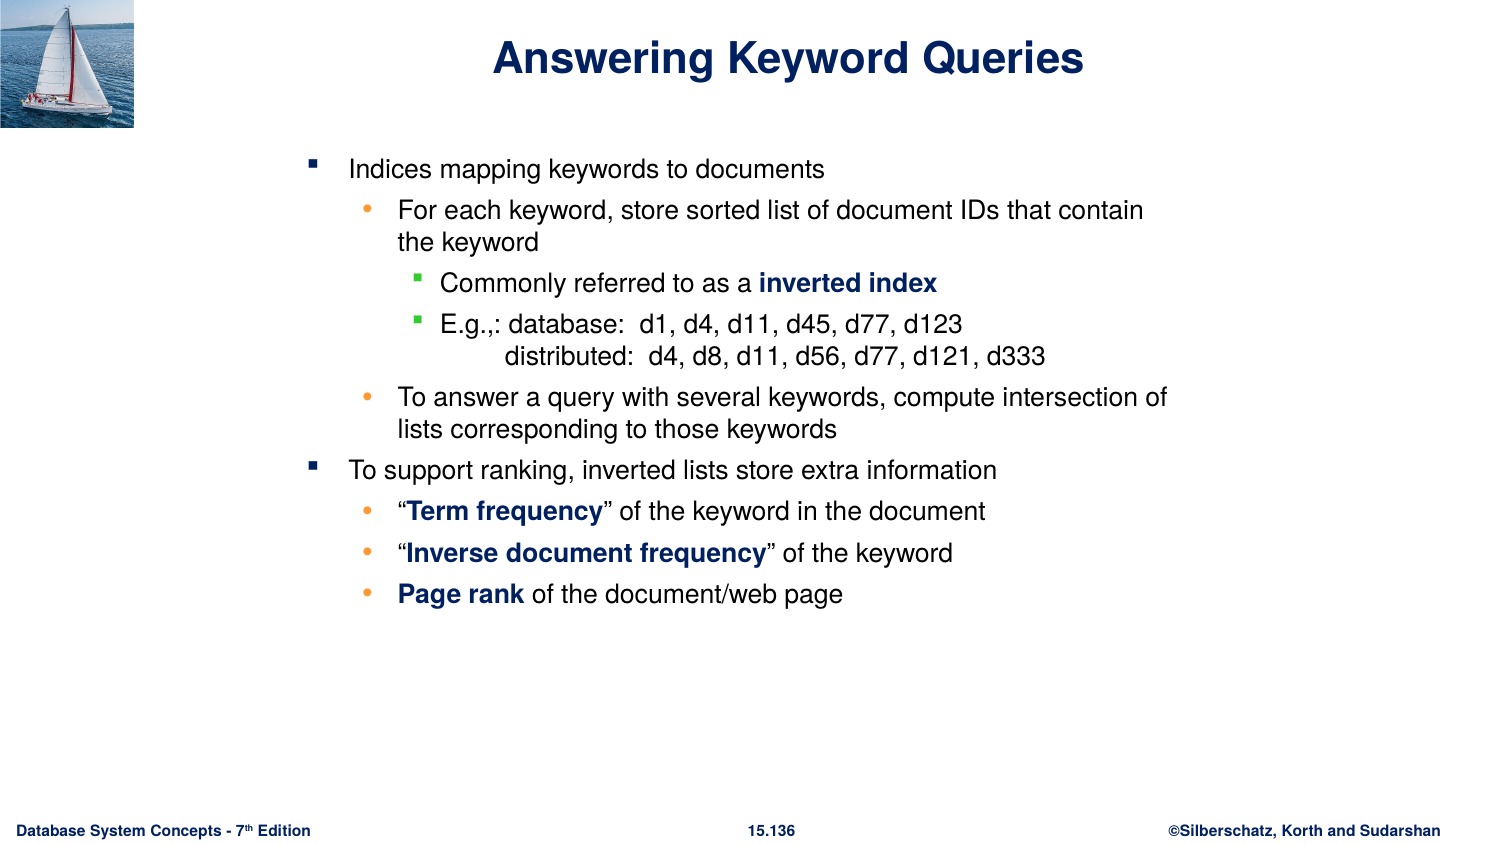

# Answering Keyword Queries
Indices mapping keywords to documents
For each keyword, store sorted list of document IDs that contain the keyword
Commonly referred to as a inverted index
E.g.,: database:  d1, d4, d11, d45, d77, d123
         distributed:  d4, d8, d11, d56, d77, d121, d333
To answer a query with several keywords, compute intersection of lists corresponding to those keywords
To support ranking, inverted lists store extra information
“Term frequency” of the keyword in the document
“Inverse document frequency” of the keyword
Page rank of the document/web page